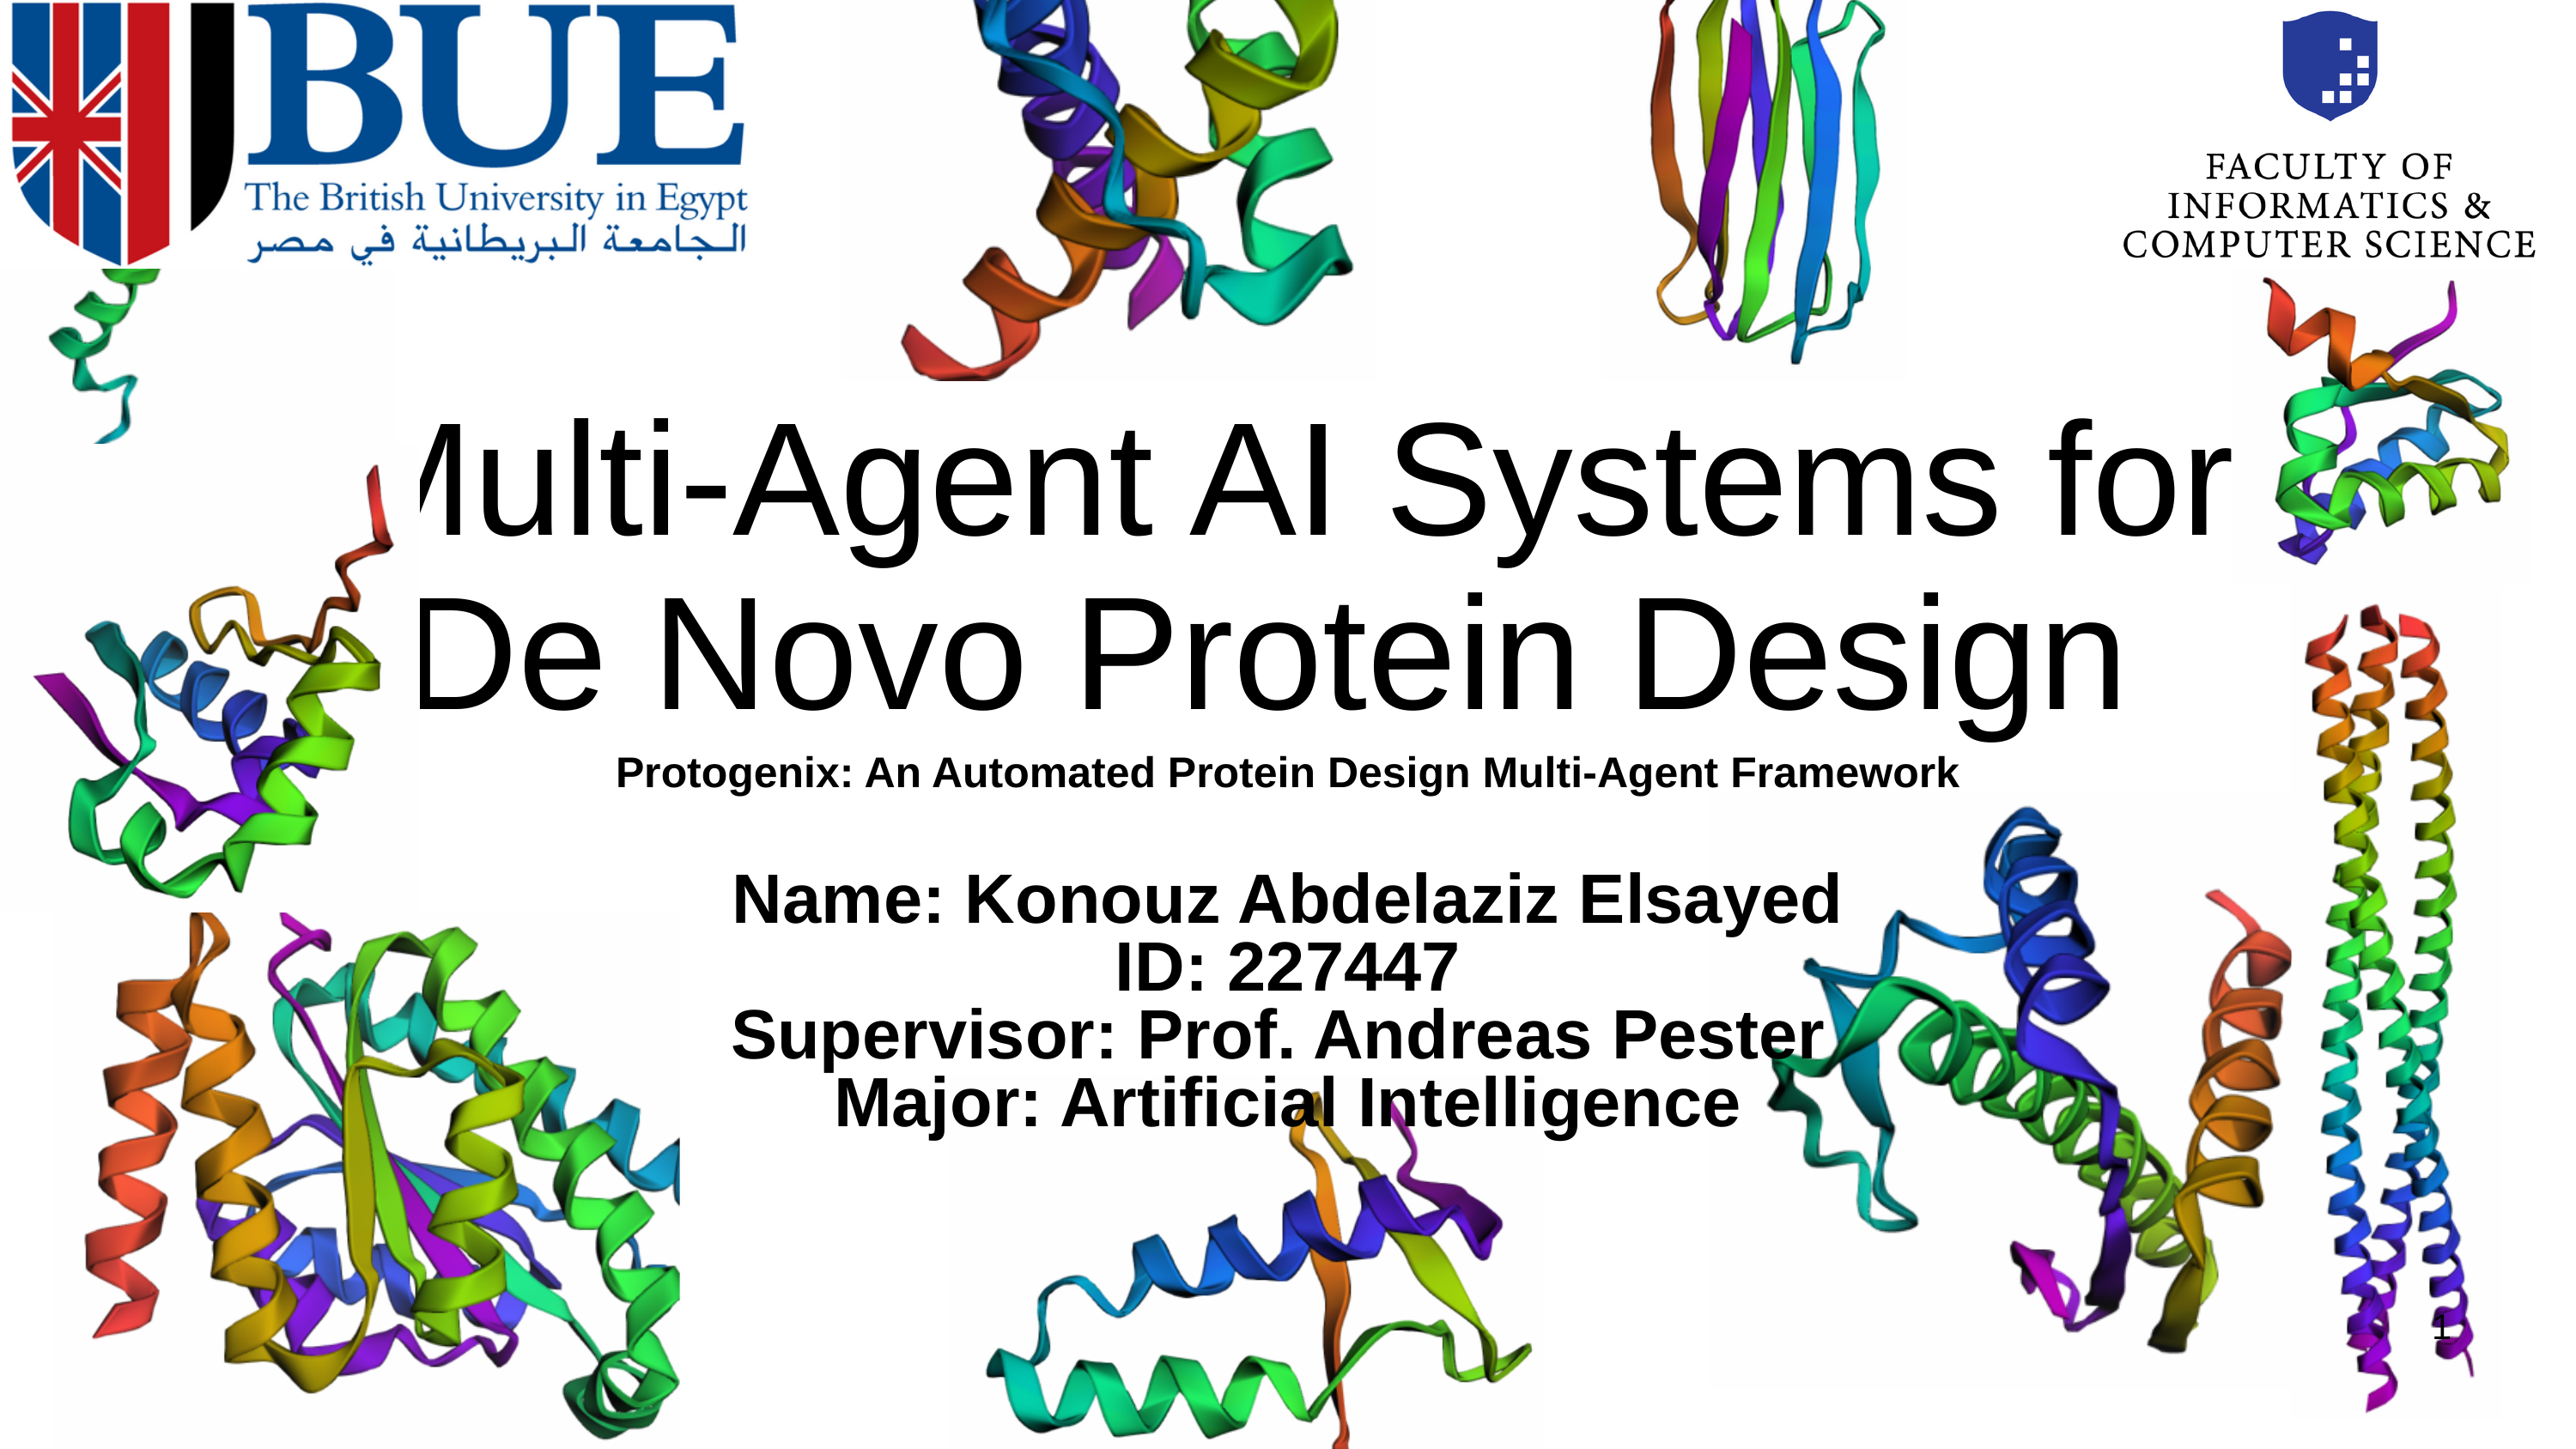

Multi-Agent AI Systems for De Novo Protein Design

Protogenix: An Automated Protein Design Multi-Agent Framework

Name: Konouz Abdelaziz Elsayed
ID: 227447
Supervisor: Prof. Andreas Pester
Major: Artificial Intelligence

1